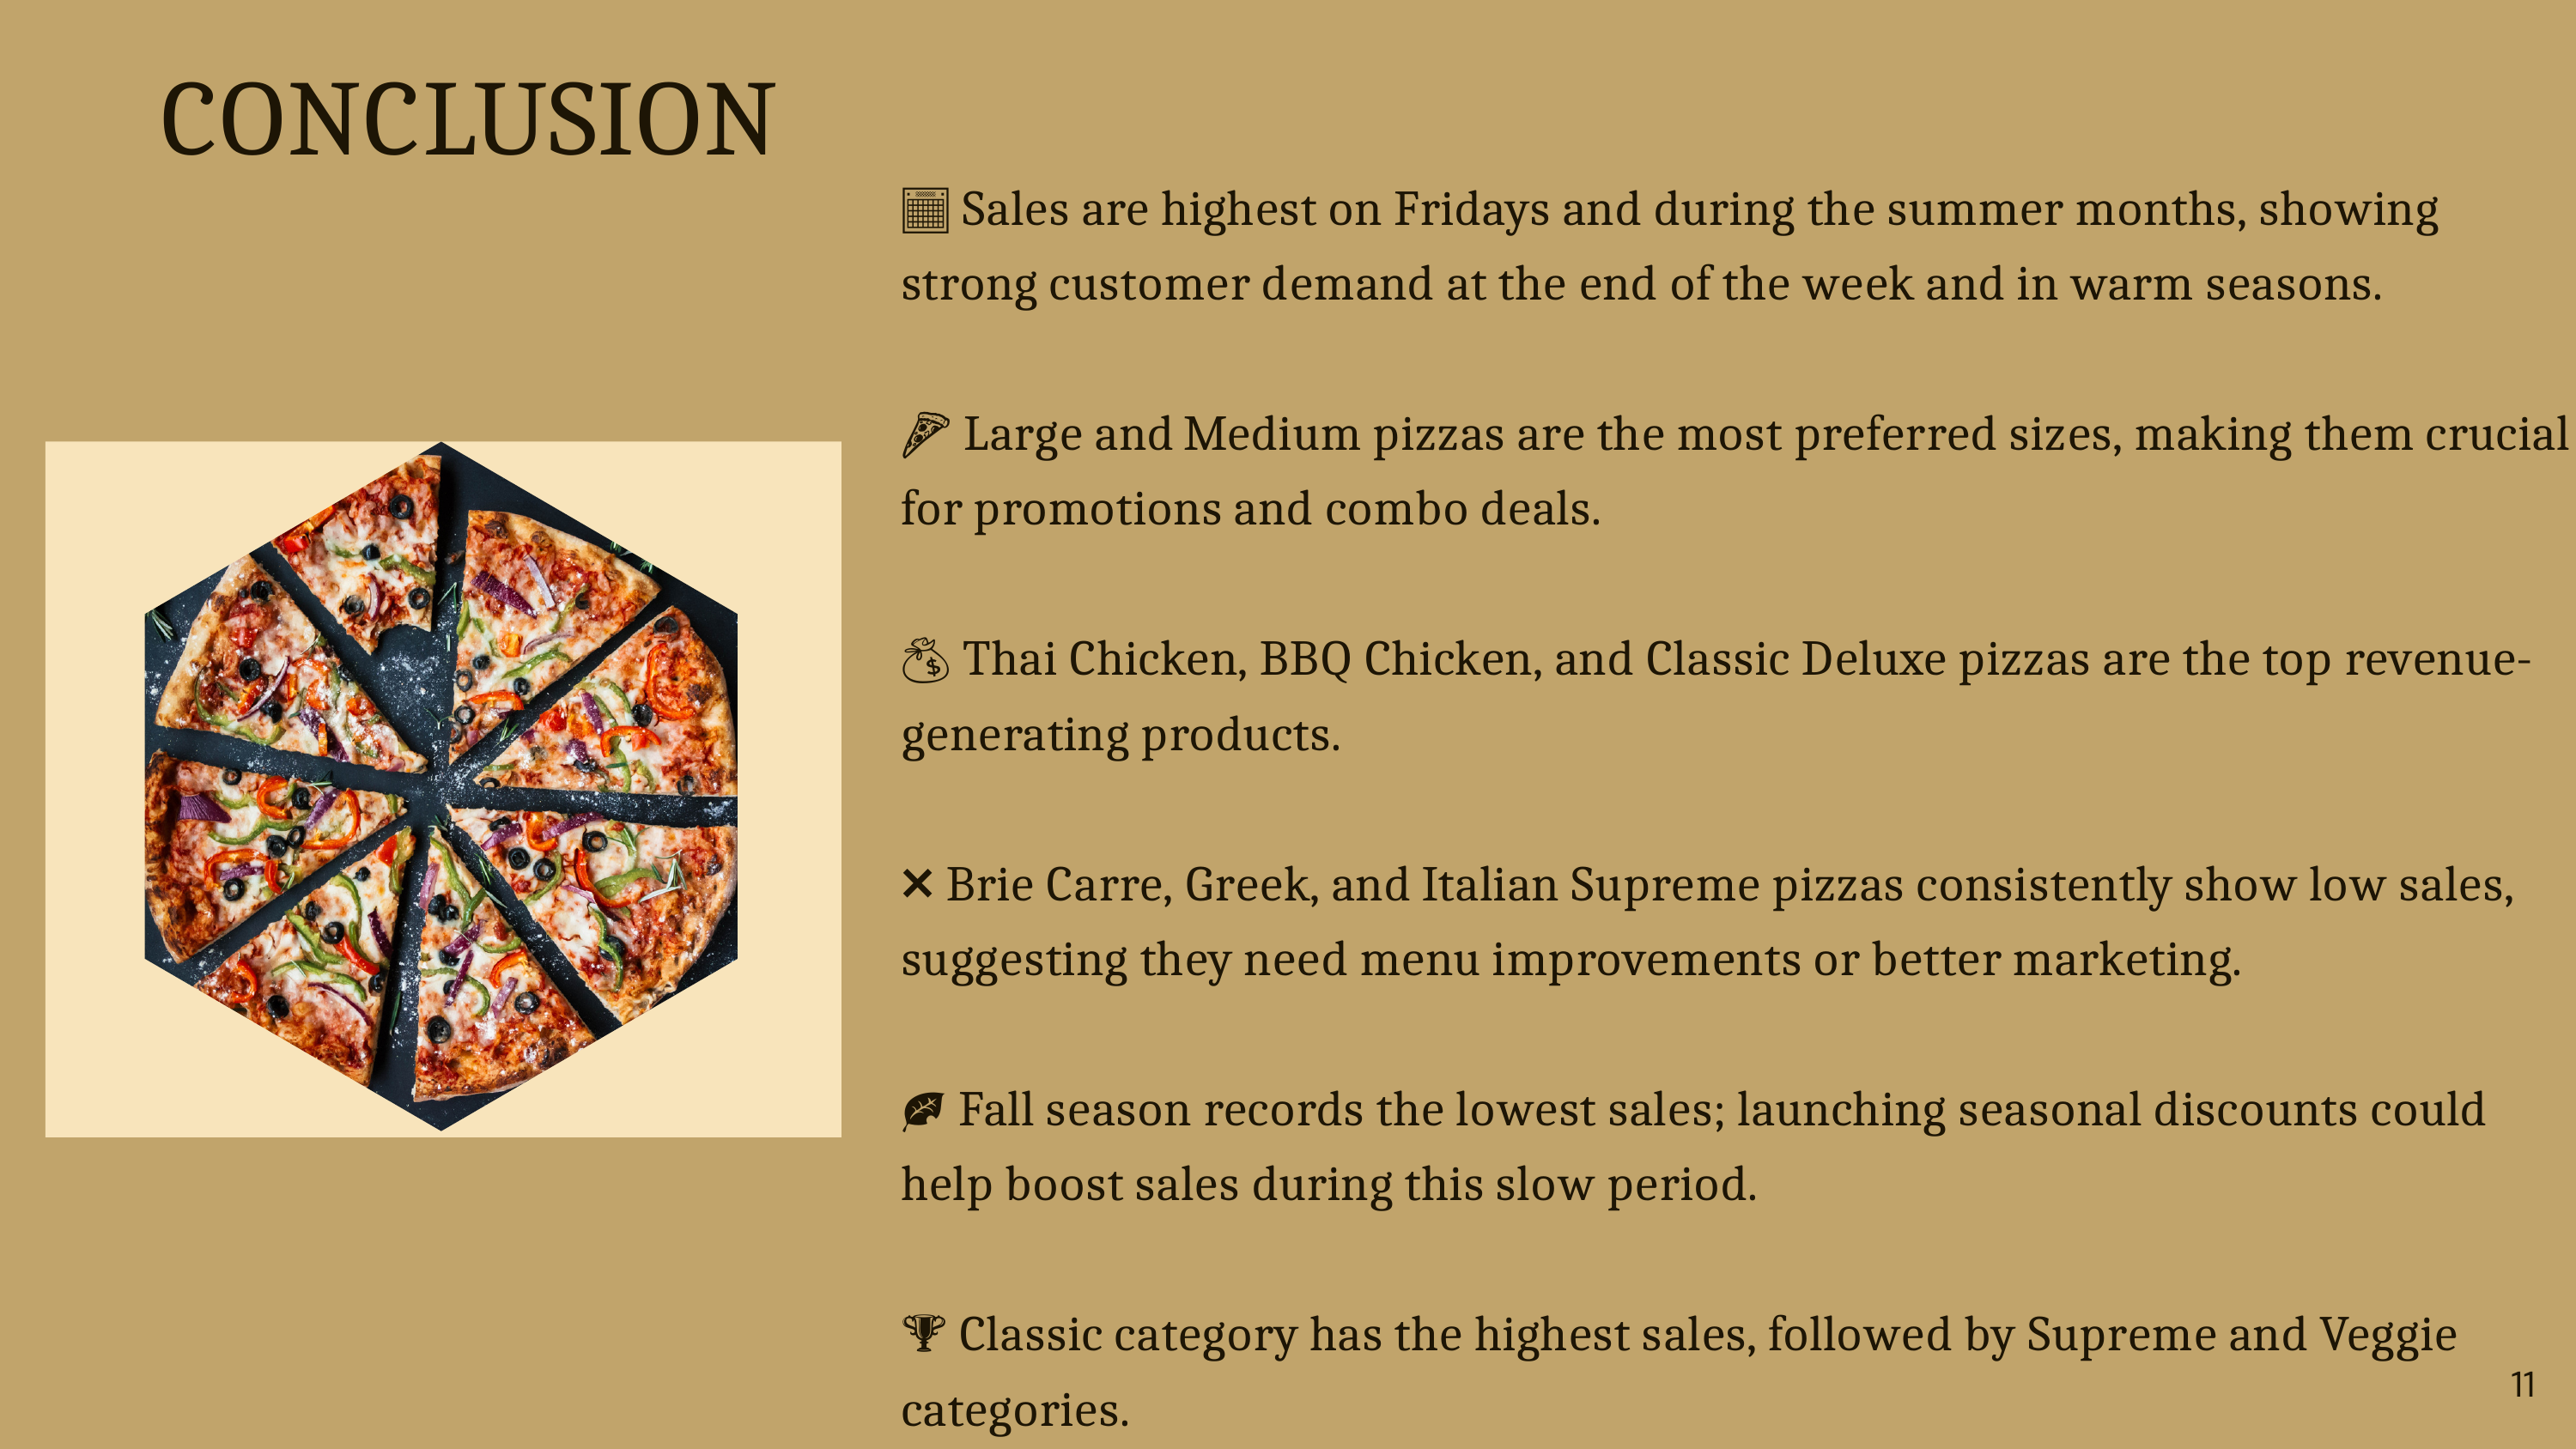

CONCLUSION
📅 Sales are highest on Fridays and during the summer months, showing strong customer demand at the end of the week and in warm seasons.

🍕 Large and Medium pizzas are the most preferred sizes, making them crucial for promotions and combo deals.

💰 Thai Chicken, BBQ Chicken, and Classic Deluxe pizzas are the top revenue-generating products.

❌ Brie Carre, Greek, and Italian Supreme pizzas consistently show low sales, suggesting they need menu improvements or better marketing.

🍂 Fall season records the lowest sales; launching seasonal discounts could help boost sales during this slow period.

🏆 Classic category has the highest sales, followed by Supreme and Veggie categories.

11